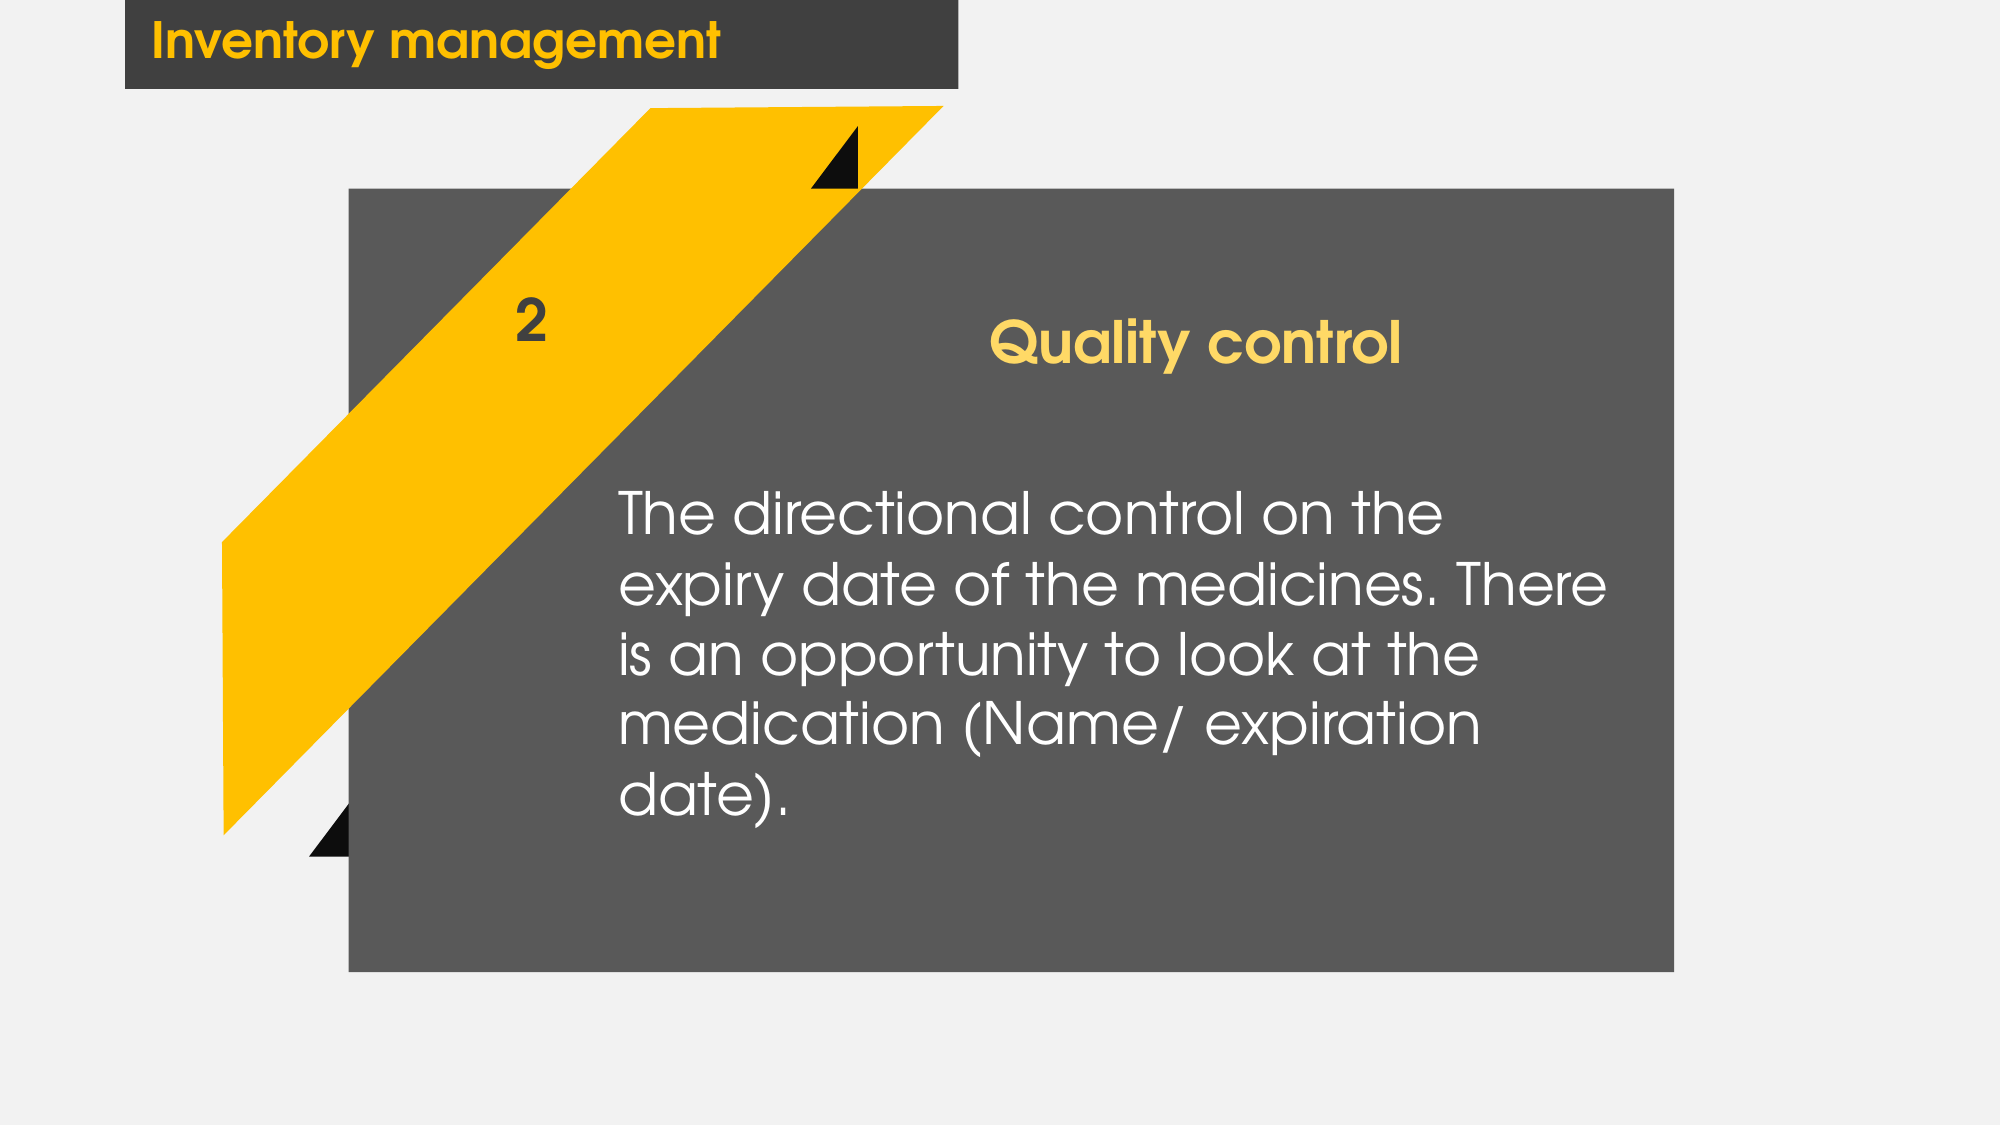

2
Quality control

Inventory management
The directional control on the expiry date of the medicines. There is an opportunity to look at the medication (Name/ expiration date).